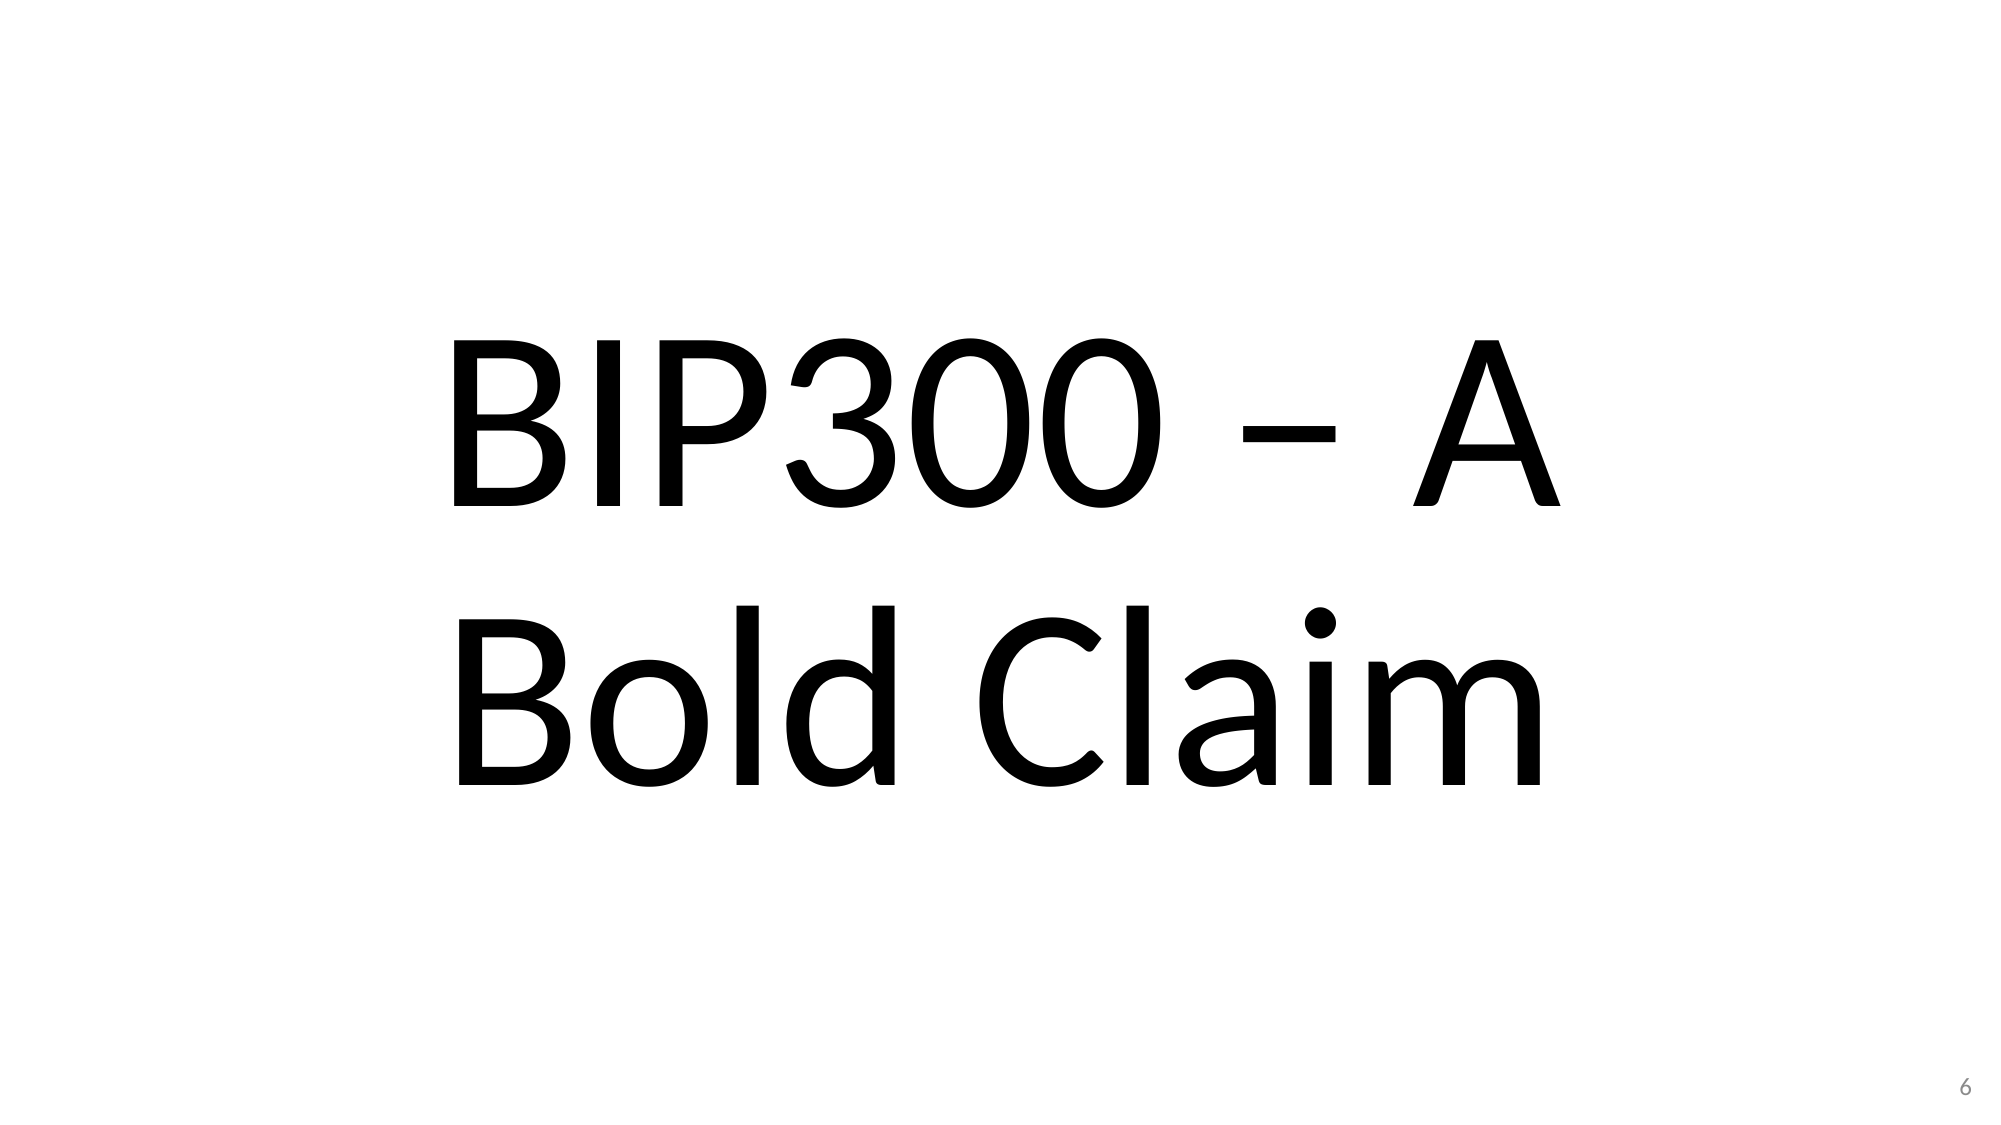

# BIP300 – A Bold Claim
6